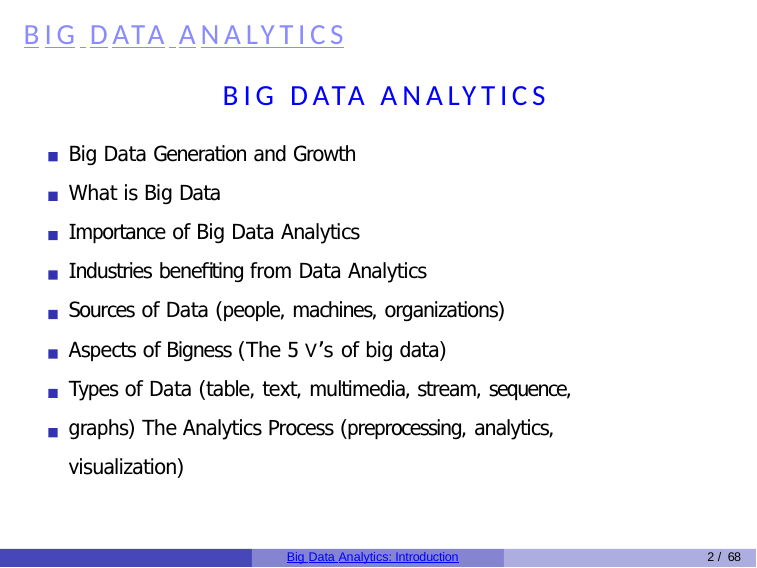

# Big Data Analytics
Big Data Analytics
Big Data Generation and Growth What is Big Data
Importance of Big Data Analytics Industries benefiting from Data Analytics
Sources of Data (people, machines, organizations) Aspects of Bigness (The 5 V’s of big data)
Types of Data (table, text, multimedia, stream, sequence, graphs) The Analytics Process (preprocessing, analytics, visualization)

Big Data Analytics: Introduction
2 / 68